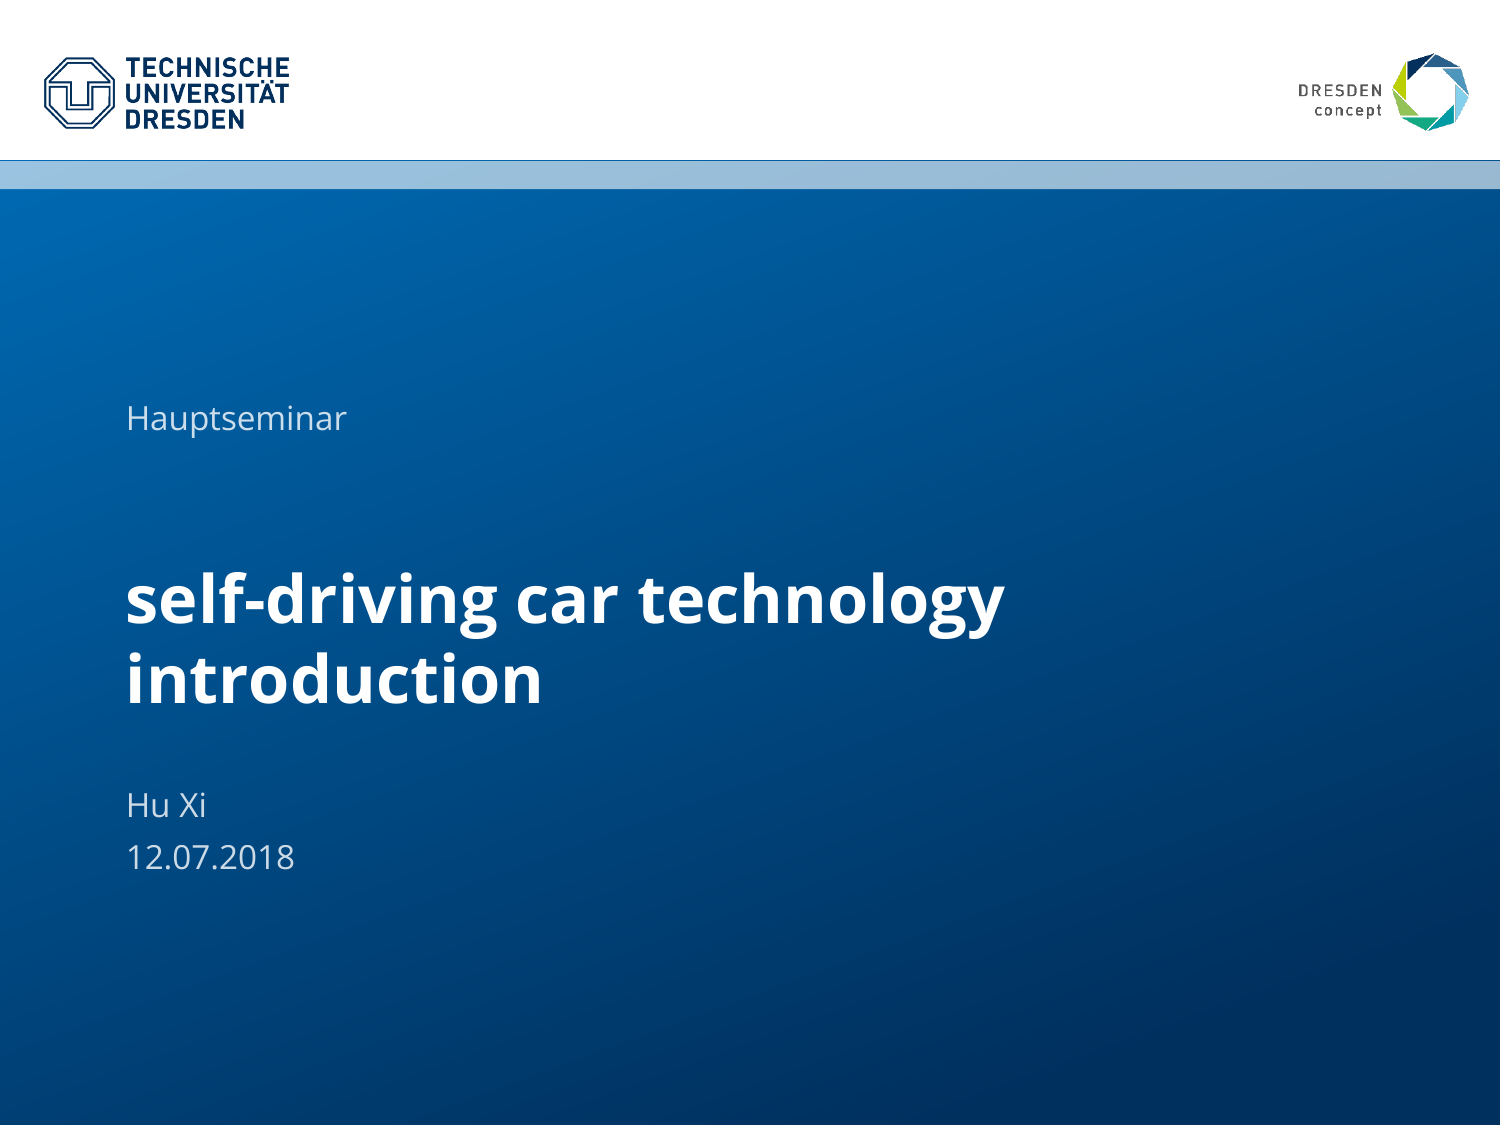

Hauptseminar
# self-driving car technology introduction
Hu Xi
12.07.2018